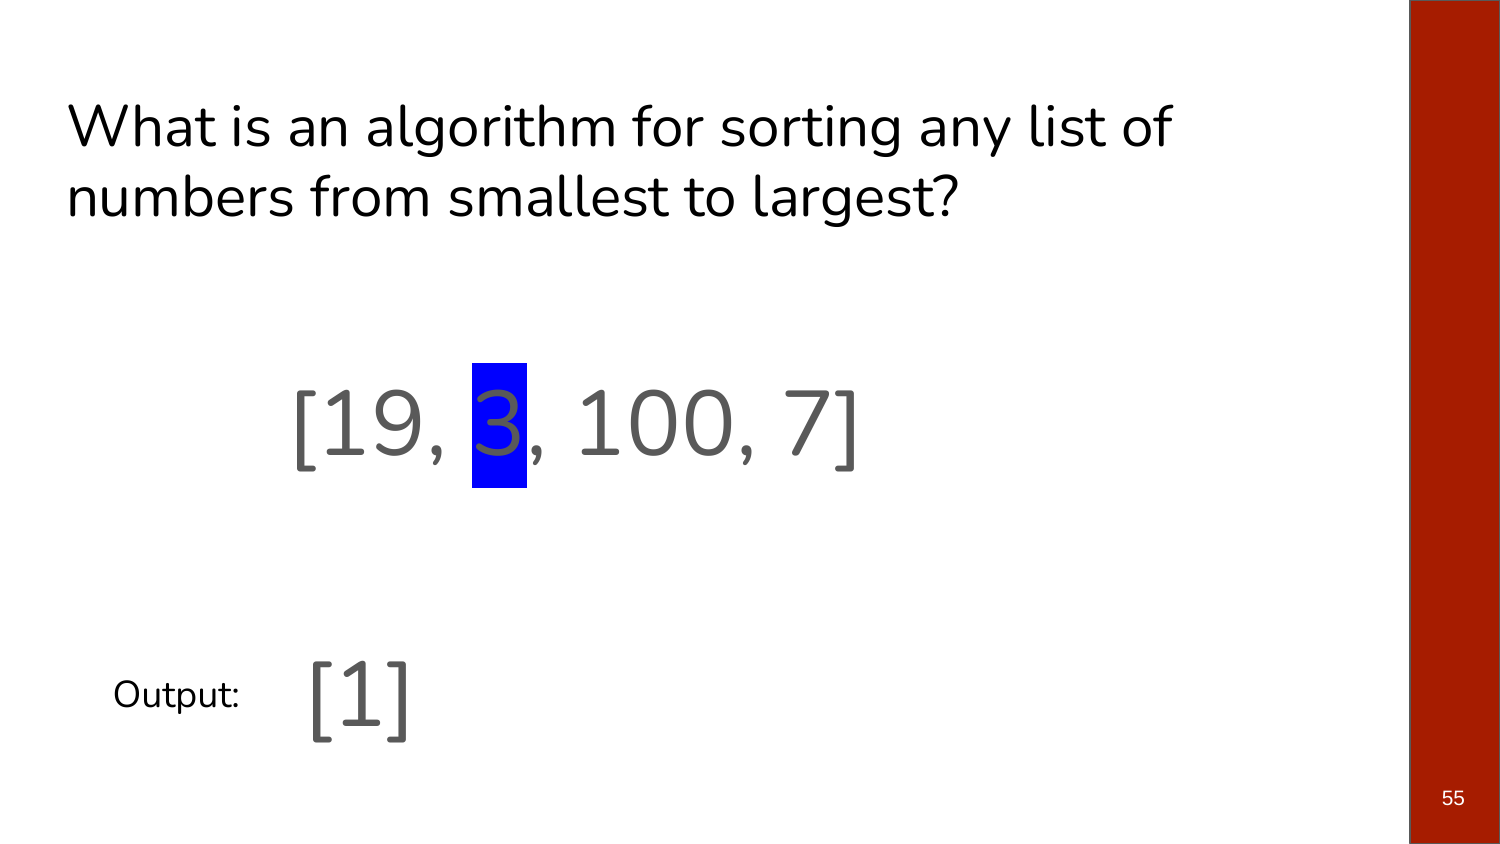

# What is an algorithm for sorting any list of numbers from smallest to largest?

[19, 3, 100, 7]
[1]
Output:
55